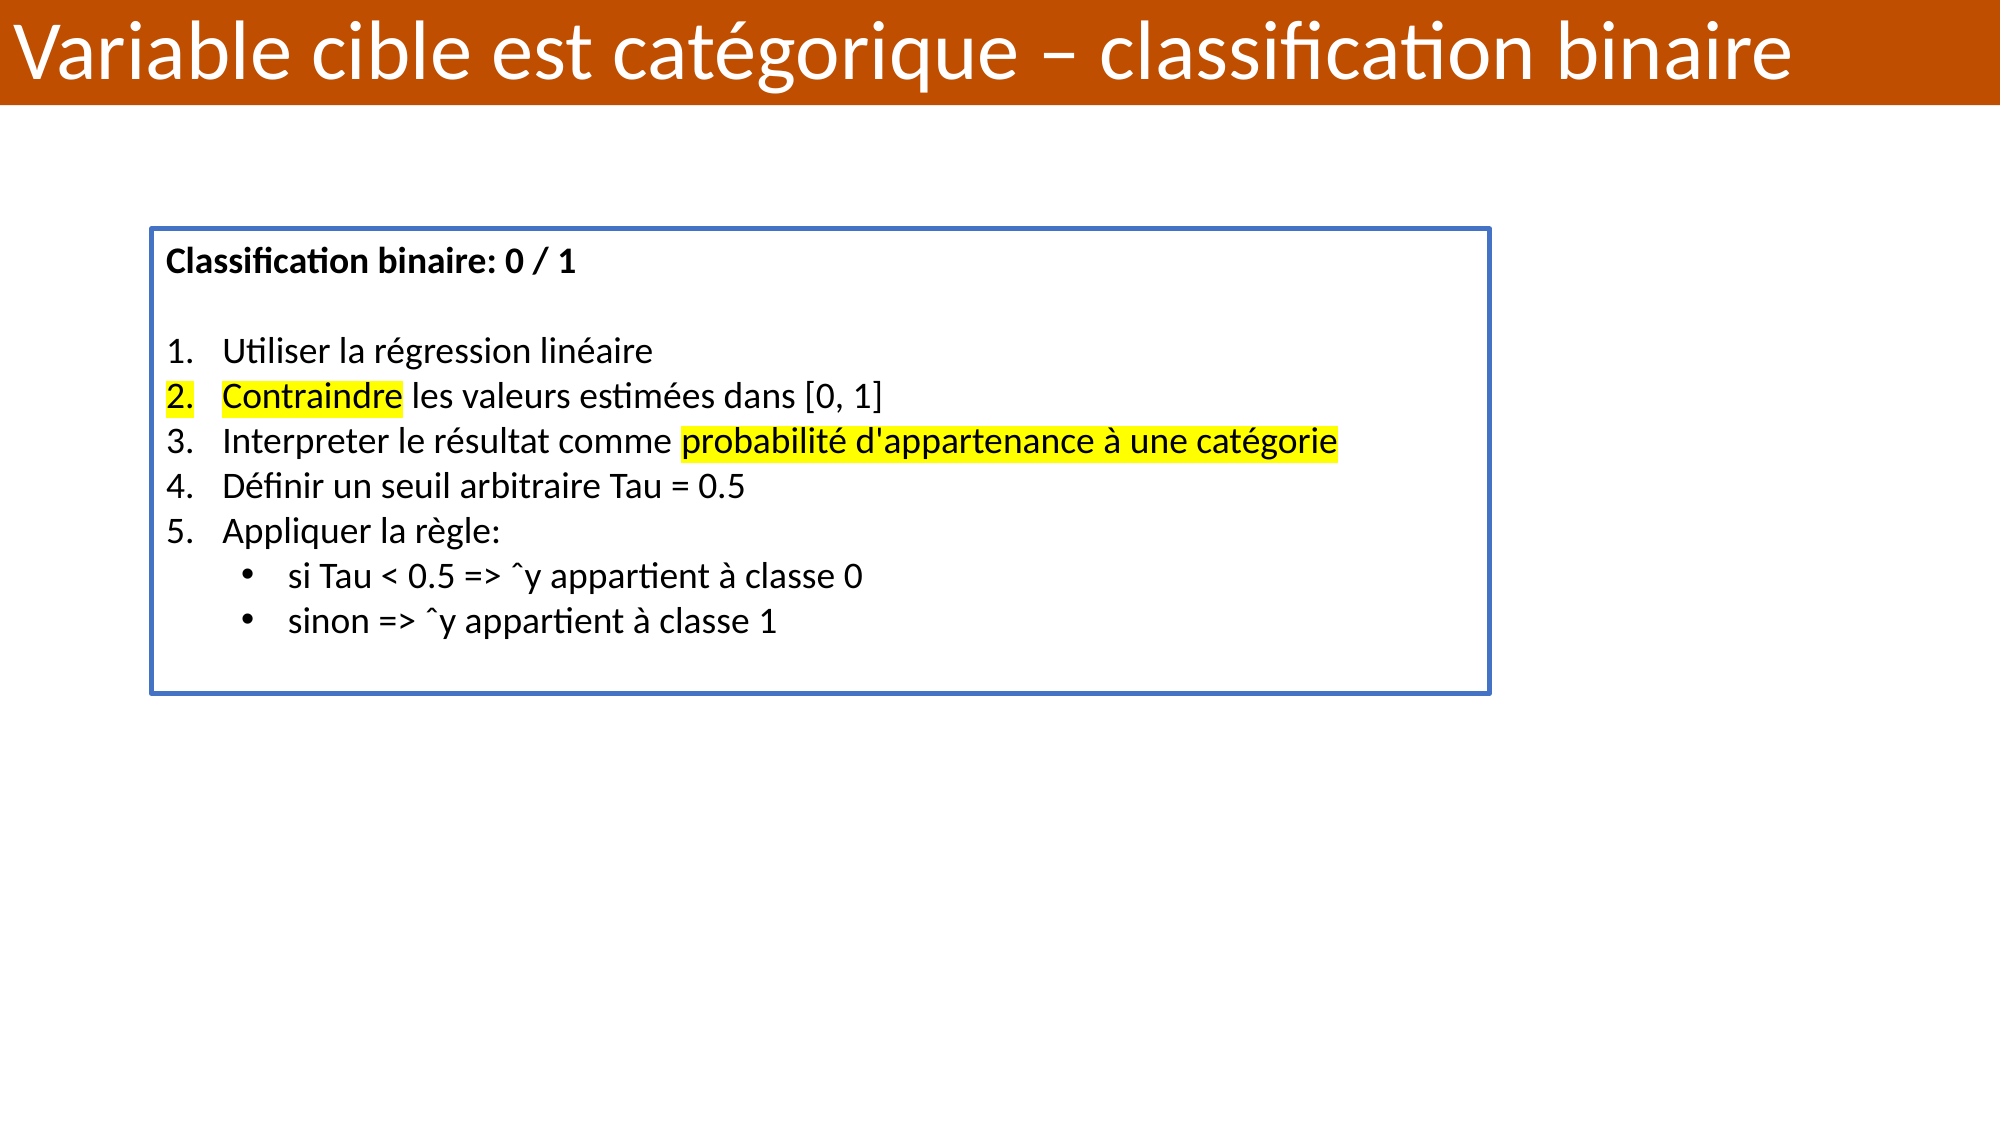

Variable cible est catégorique – classification binaire
Classification binaire: 0 / 1

Utiliser la régression linéaire
Contraindre les valeurs estimées dans [0, 1]
Interpreter le résultat comme probabilité d'appartenance à une catégorie
Définir un seuil arbitraire Tau = 0.5
Appliquer la règle:
si Tau < 0.5 => ˆy appartient à classe 0
sinon => ˆy appartient à classe 1